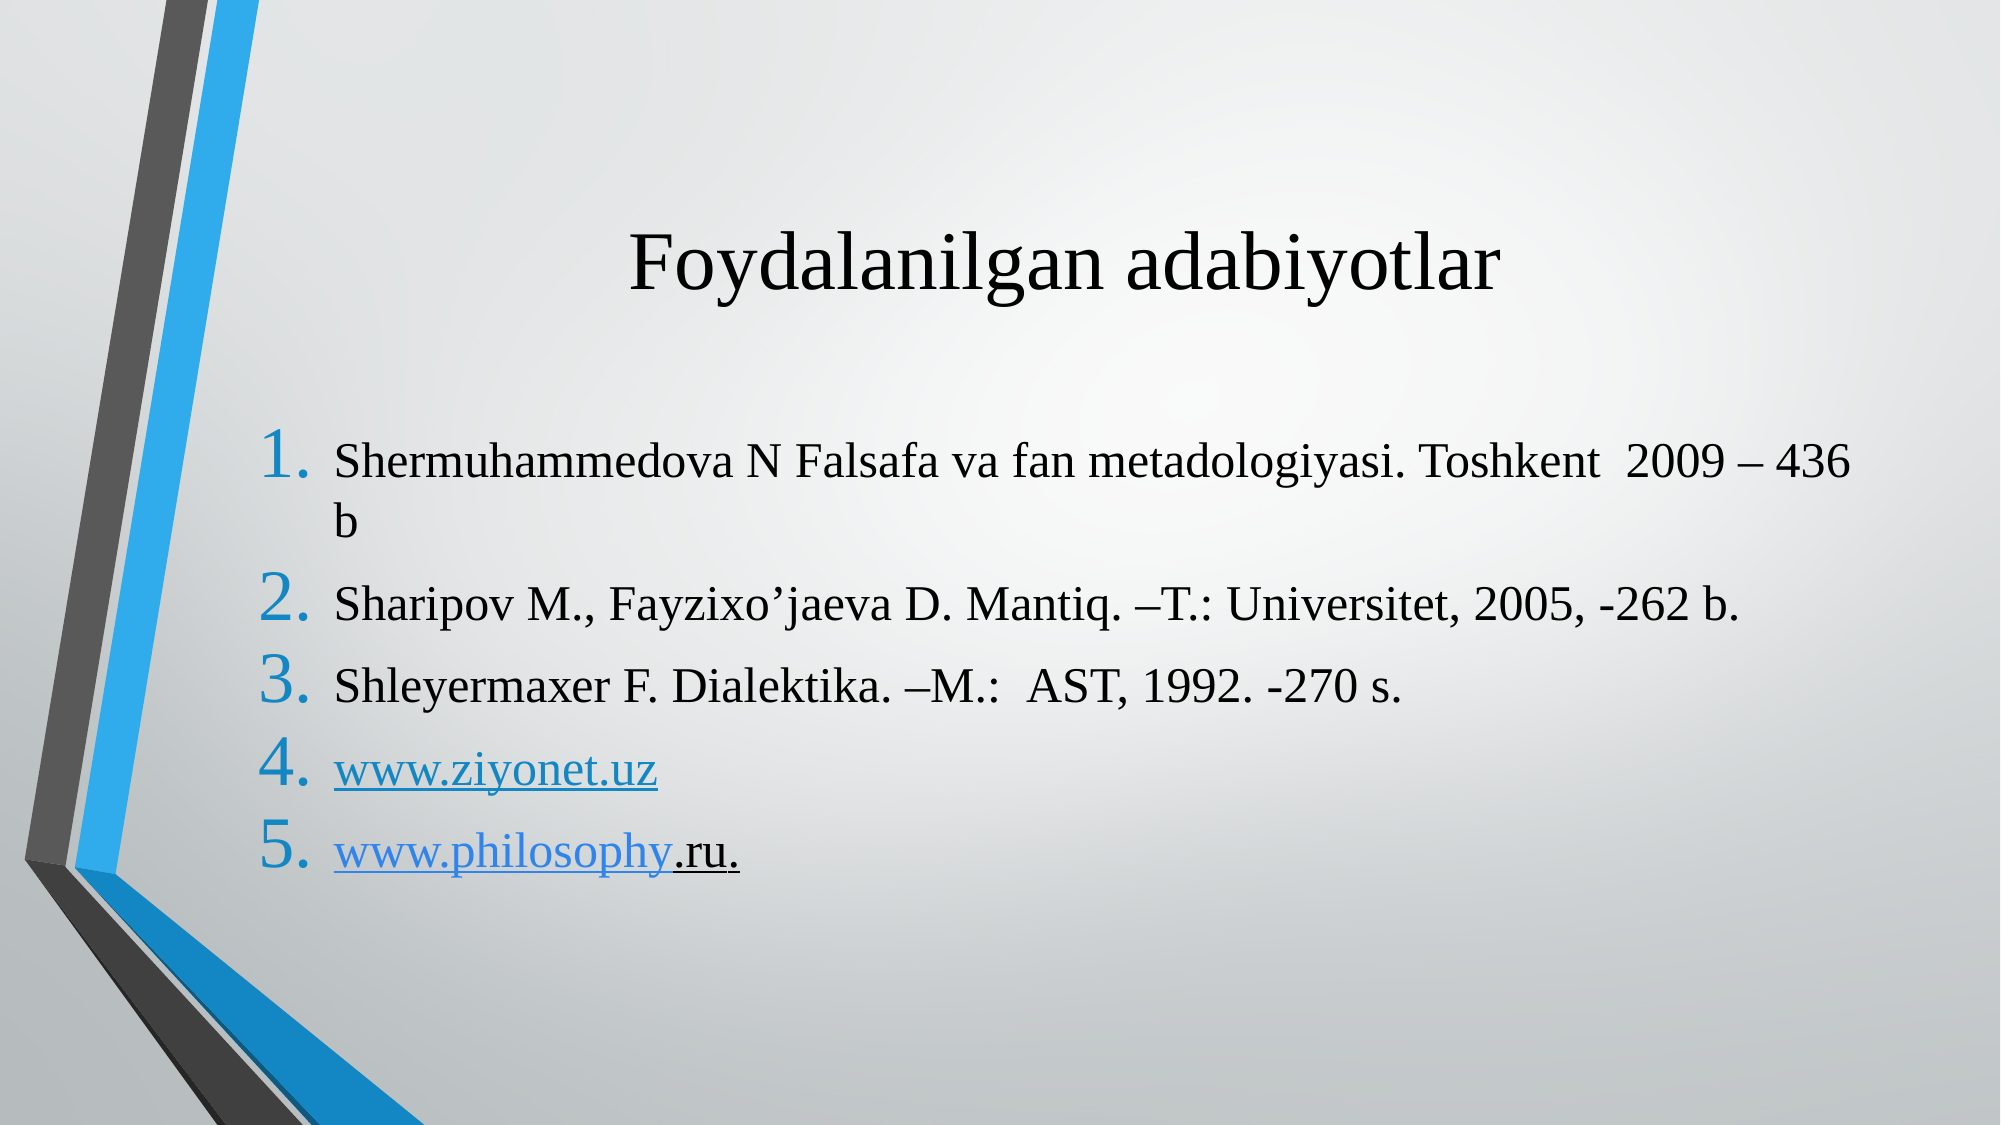

# Foydalanilgan adabiyotlar
Shеrmuhаmmеdоvа N Falsafa va fan metadologiyasi. Toshkent  2009 – 436 b
Shаripоv M., Fаyziхo’jаеvа D. Mаntiq. –T.: Univеrsitеt, 2005, -262 b.
Shlеyеrmахеr F. Diаlеktikа. –M.:  АST, 1992. -270 s.
www.ziyonet.uz
www.philosophy.ru.